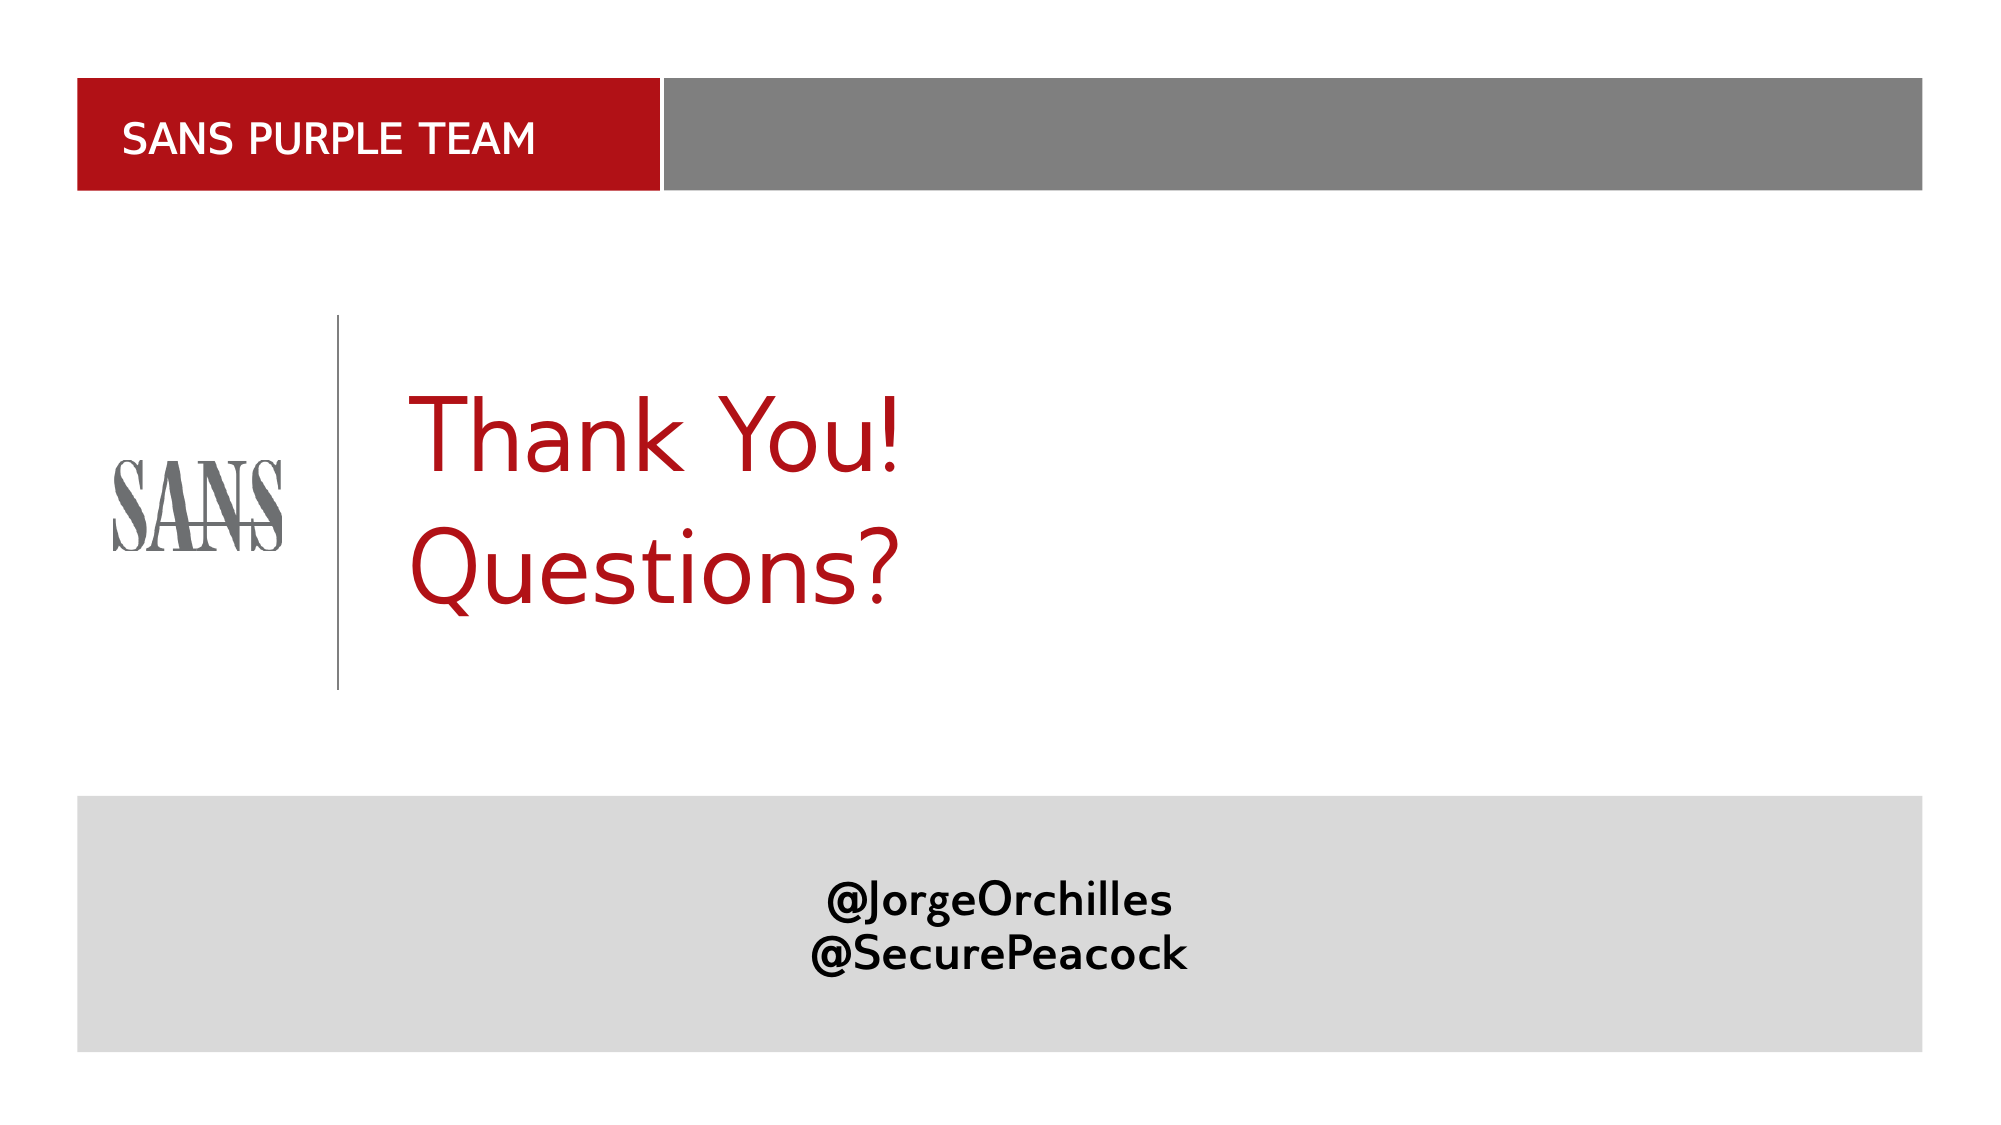

# SANS PURPLE TEAM
Thank You!
Questions?
@JorgeOrchilles
@SecurePeacock